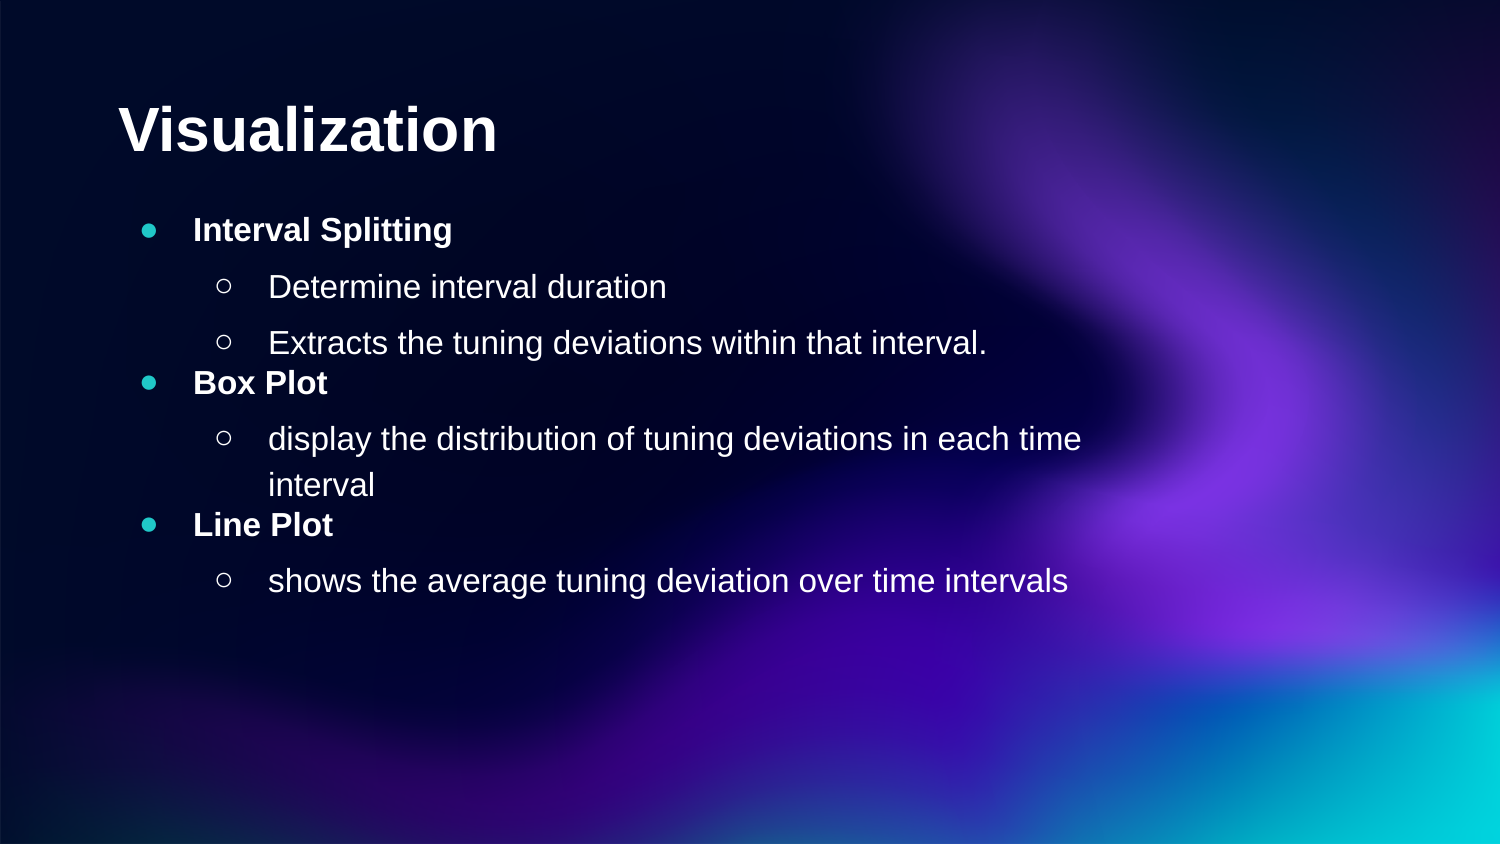

# Visualization
Interval Splitting
Determine interval duration
Extracts the tuning deviations within that interval.
Box Plot
display the distribution of tuning deviations in each time interval
Line Plot
shows the average tuning deviation over time intervals